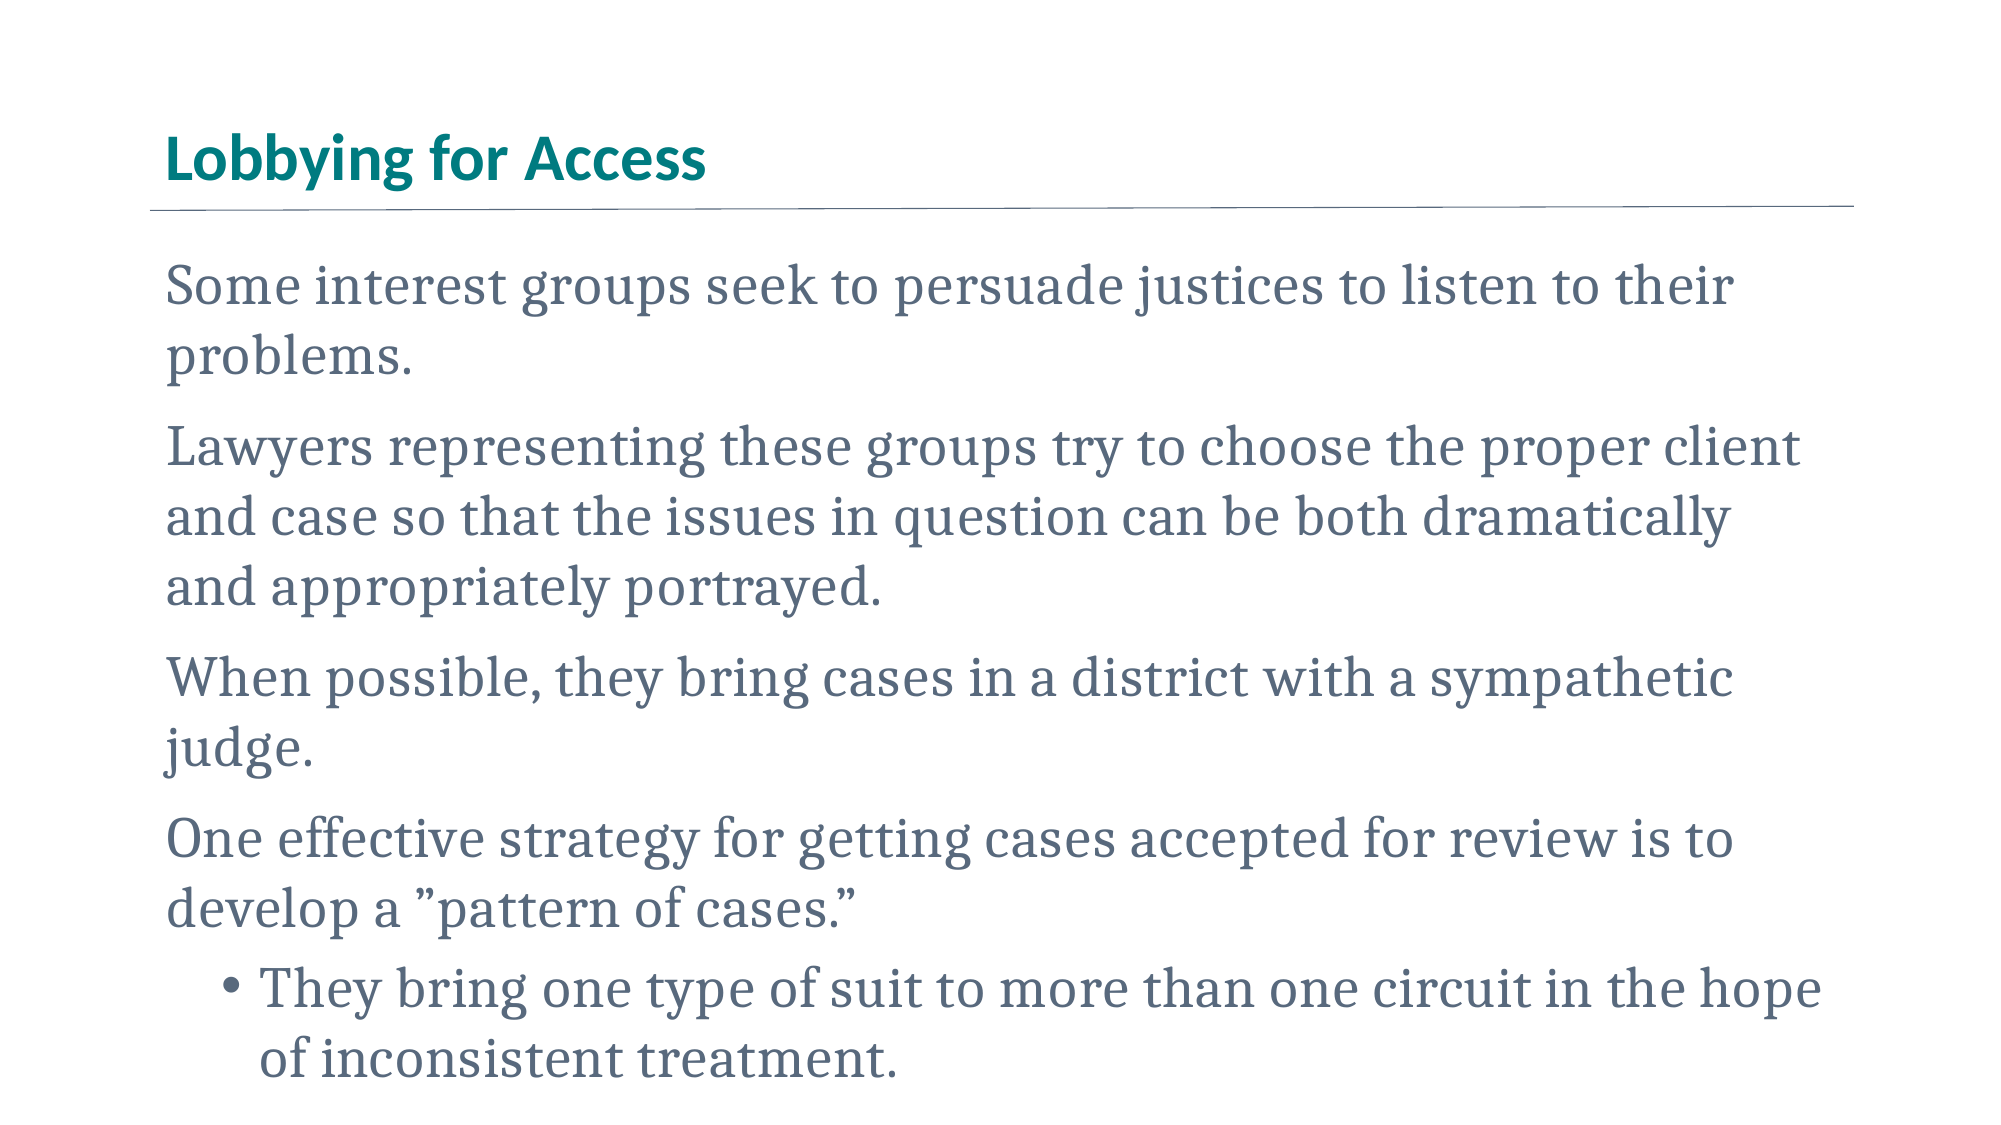

# Lobbying for Access
Some interest groups seek to persuade justices to listen to their problems.
Lawyers representing these groups try to choose the proper client and case so that the issues in question can be both dramatically and appropriately portrayed.
When possible, they bring cases in a district with a sympathetic judge.
One effective strategy for getting cases accepted for review is to develop a ”pattern of cases.”
They bring one type of suit to more than one circuit in the hope of inconsistent treatment.